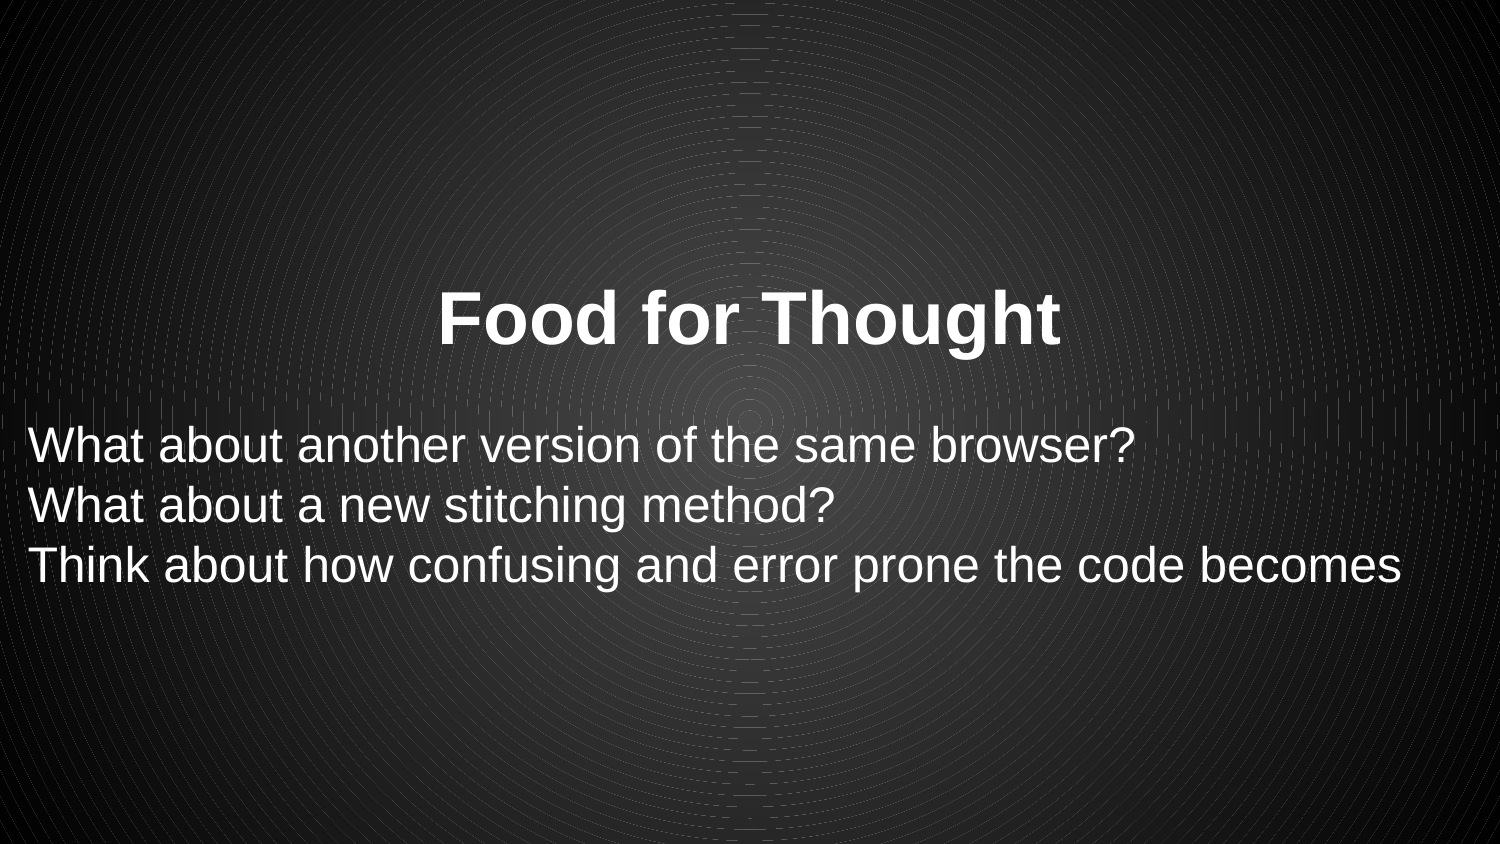

# Food for Thought
What about another version of the same browser?
What about a new stitching method?
Think about how confusing and error prone the code becomes